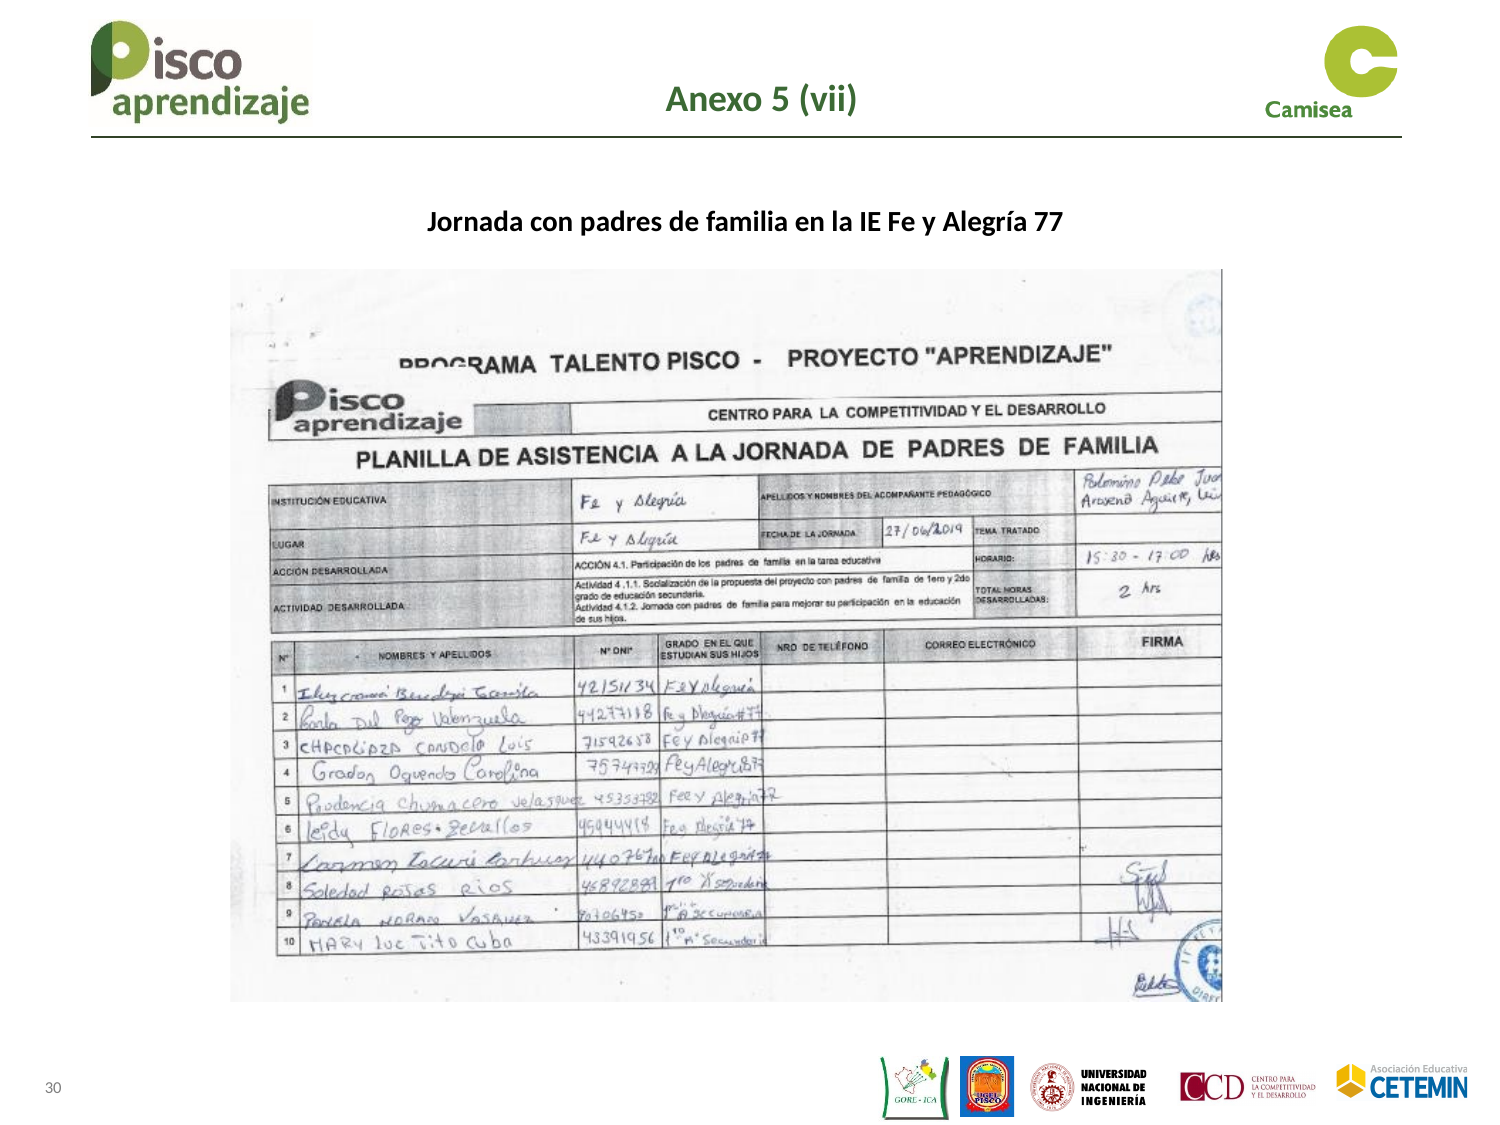

Anexo 5 (vii)

Jornada con padres de familia en la IE Fe y Alegría 77

30